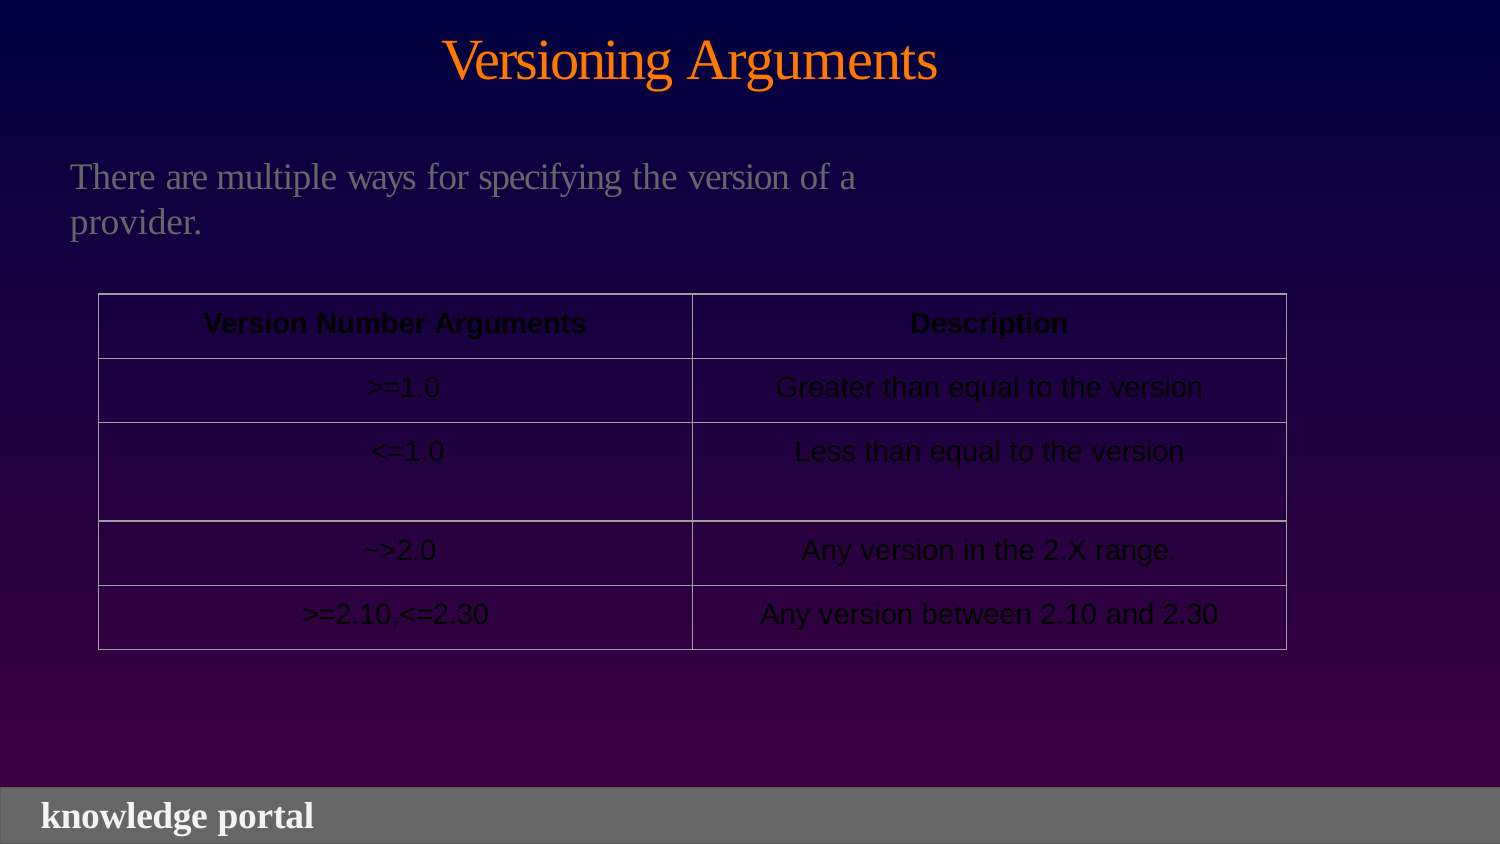

# Versioning Arguments
There are multiple ways for specifying the version of a provider.
| Version Number Arguments | Description |
| --- | --- |
| >=1.0 | Greater than equal to the version |
| <=1.0 | Less than equal to the version |
| ~>2.0 | Any version in the 2.X range. |
| >=2.10,<=2.30 | Any version between 2.10 and 2.30 |

knowledge portal